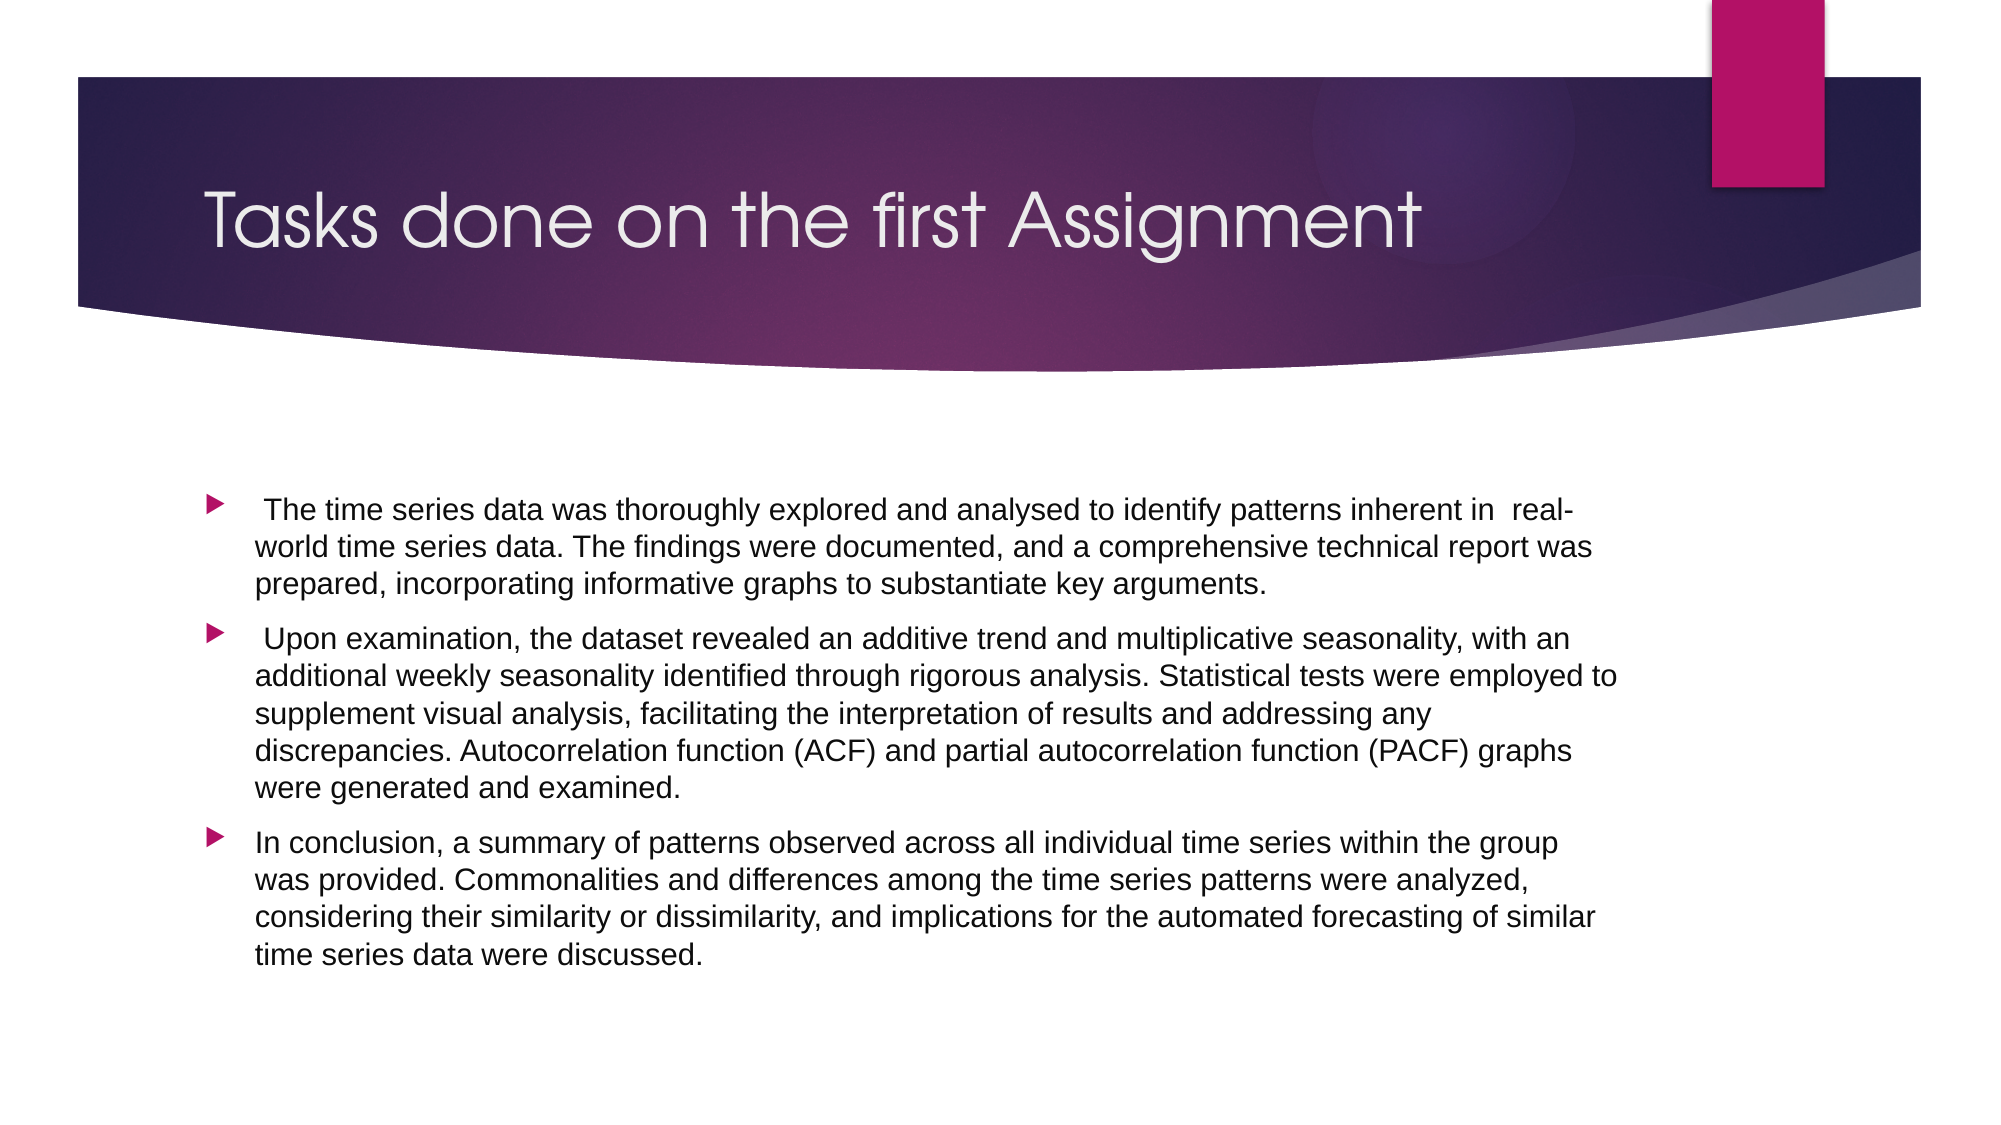

# Tasks done on the first Assignment

 The time series data was thoroughly explored and analysed to identify patterns inherent in  real-world time series data. The findings were documented, and a comprehensive technical report was prepared, incorporating informative graphs to substantiate key arguments.
 Upon examination, the dataset revealed an additive trend and multiplicative seasonality, with an additional weekly seasonality identified through rigorous analysis. Statistical tests were employed to supplement visual analysis, facilitating the interpretation of results and addressing any discrepancies. Autocorrelation function (ACF) and partial autocorrelation function (PACF) graphs were generated and examined.
In conclusion, a summary of patterns observed across all individual time series within the group was provided. Commonalities and differences among the time series patterns were analyzed, considering their similarity or dissimilarity, and implications for the automated forecasting of similar time series data were discussed.